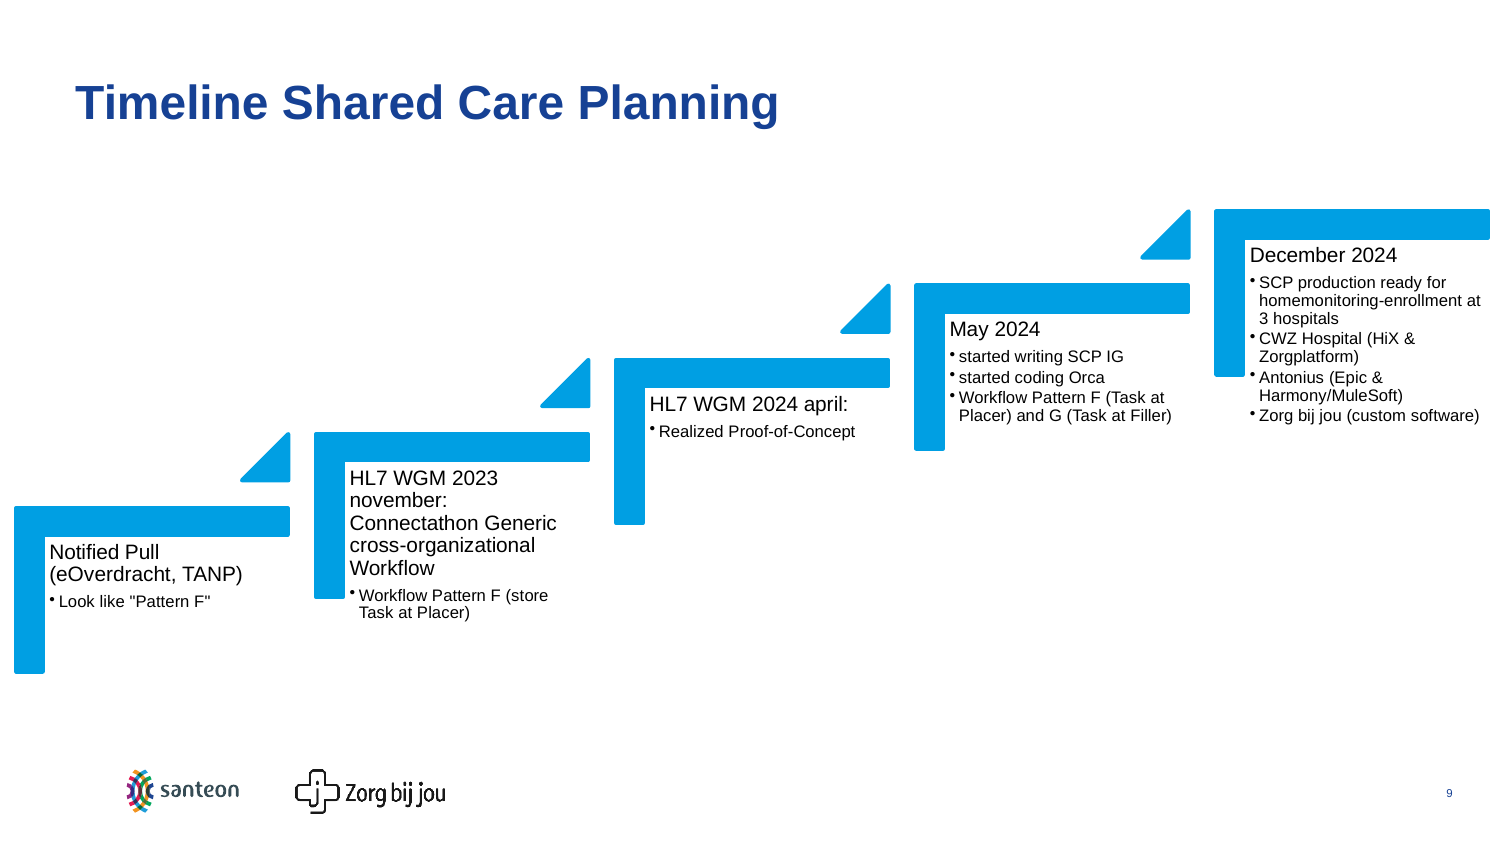

# Timeline Shared Care Planning
Notified Pull (eOverdracht, TANP)
Look like "Pattern F"
HL7 WGM 2023 november: Connectathon Generic cross-organizational Workflow
Workflow Pattern F (store Task at Placer)
HL7 WGM 2024 april:
Realized Proof-of-Concept
May 2024
started writing SCP IG
started coding Orca
Workflow Pattern F (Task at Placer) and G (Task at Filler)
December 2024
SCP production ready for homemonitoring-enrollment at 3 hospitals
CWZ Hospital (HiX & Zorgplatform)
Antonius (Epic & Harmony/MuleSoft)
Zorg bij jou (custom software)

9